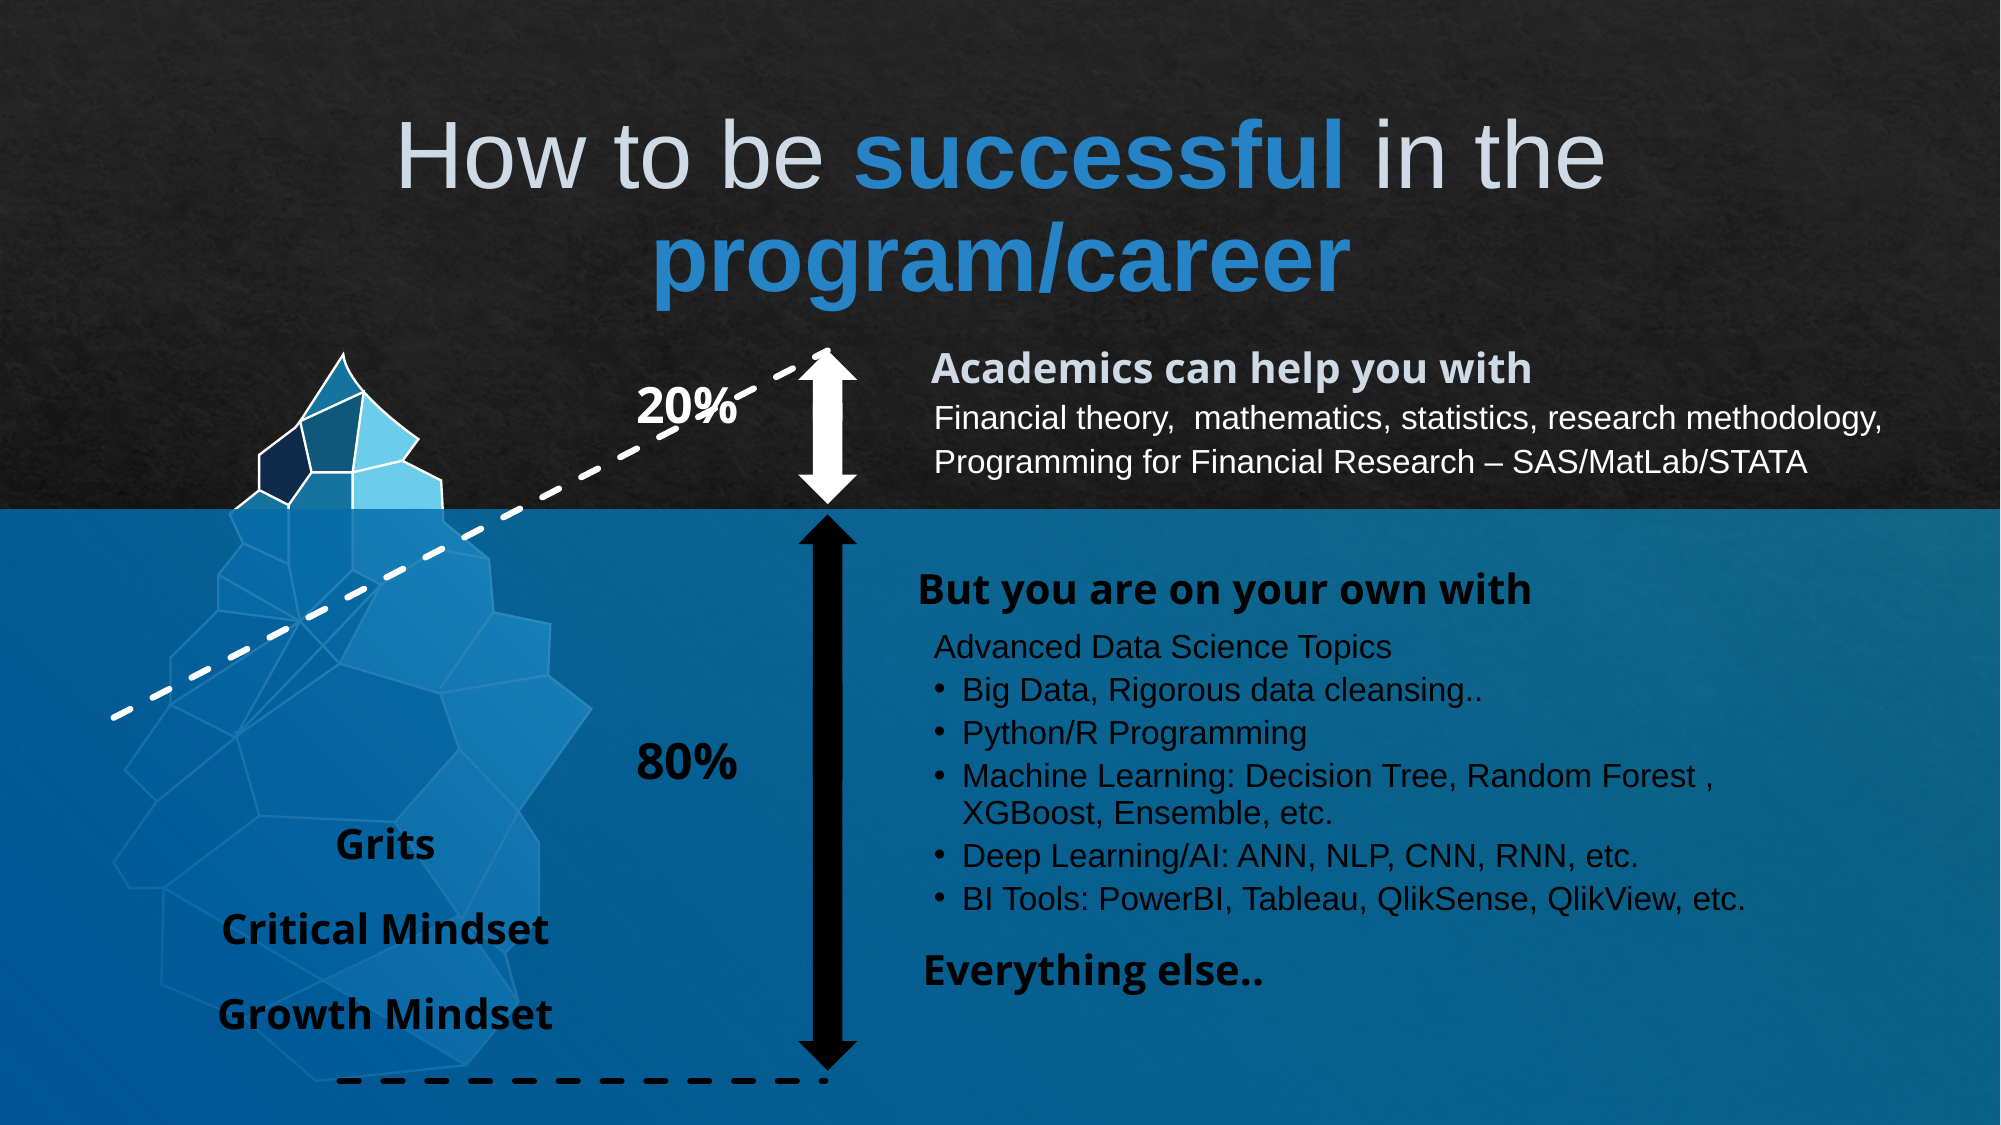

How to be successful in the program/career
Academics can help you with

20%
Financial theory,  mathematics, statistics, research methodology,
Programming for Financial Research – SAS/MatLab/STATA

But you are on your own with
Advanced Data Science Topics
Big Data, Rigorous data cleansing..
Python/R Programming
Machine Learning: Decision Tree, Random Forest ,
XGBoost, Ensemble, etc.
Deep Learning/AI: ANN, NLP, CNN, RNN, etc.
BI Tools: PowerBI, Tableau, QlikSense, QlikView, etc.

80%
Grits
Critical Mindset
Everything else..
Growth Mindset